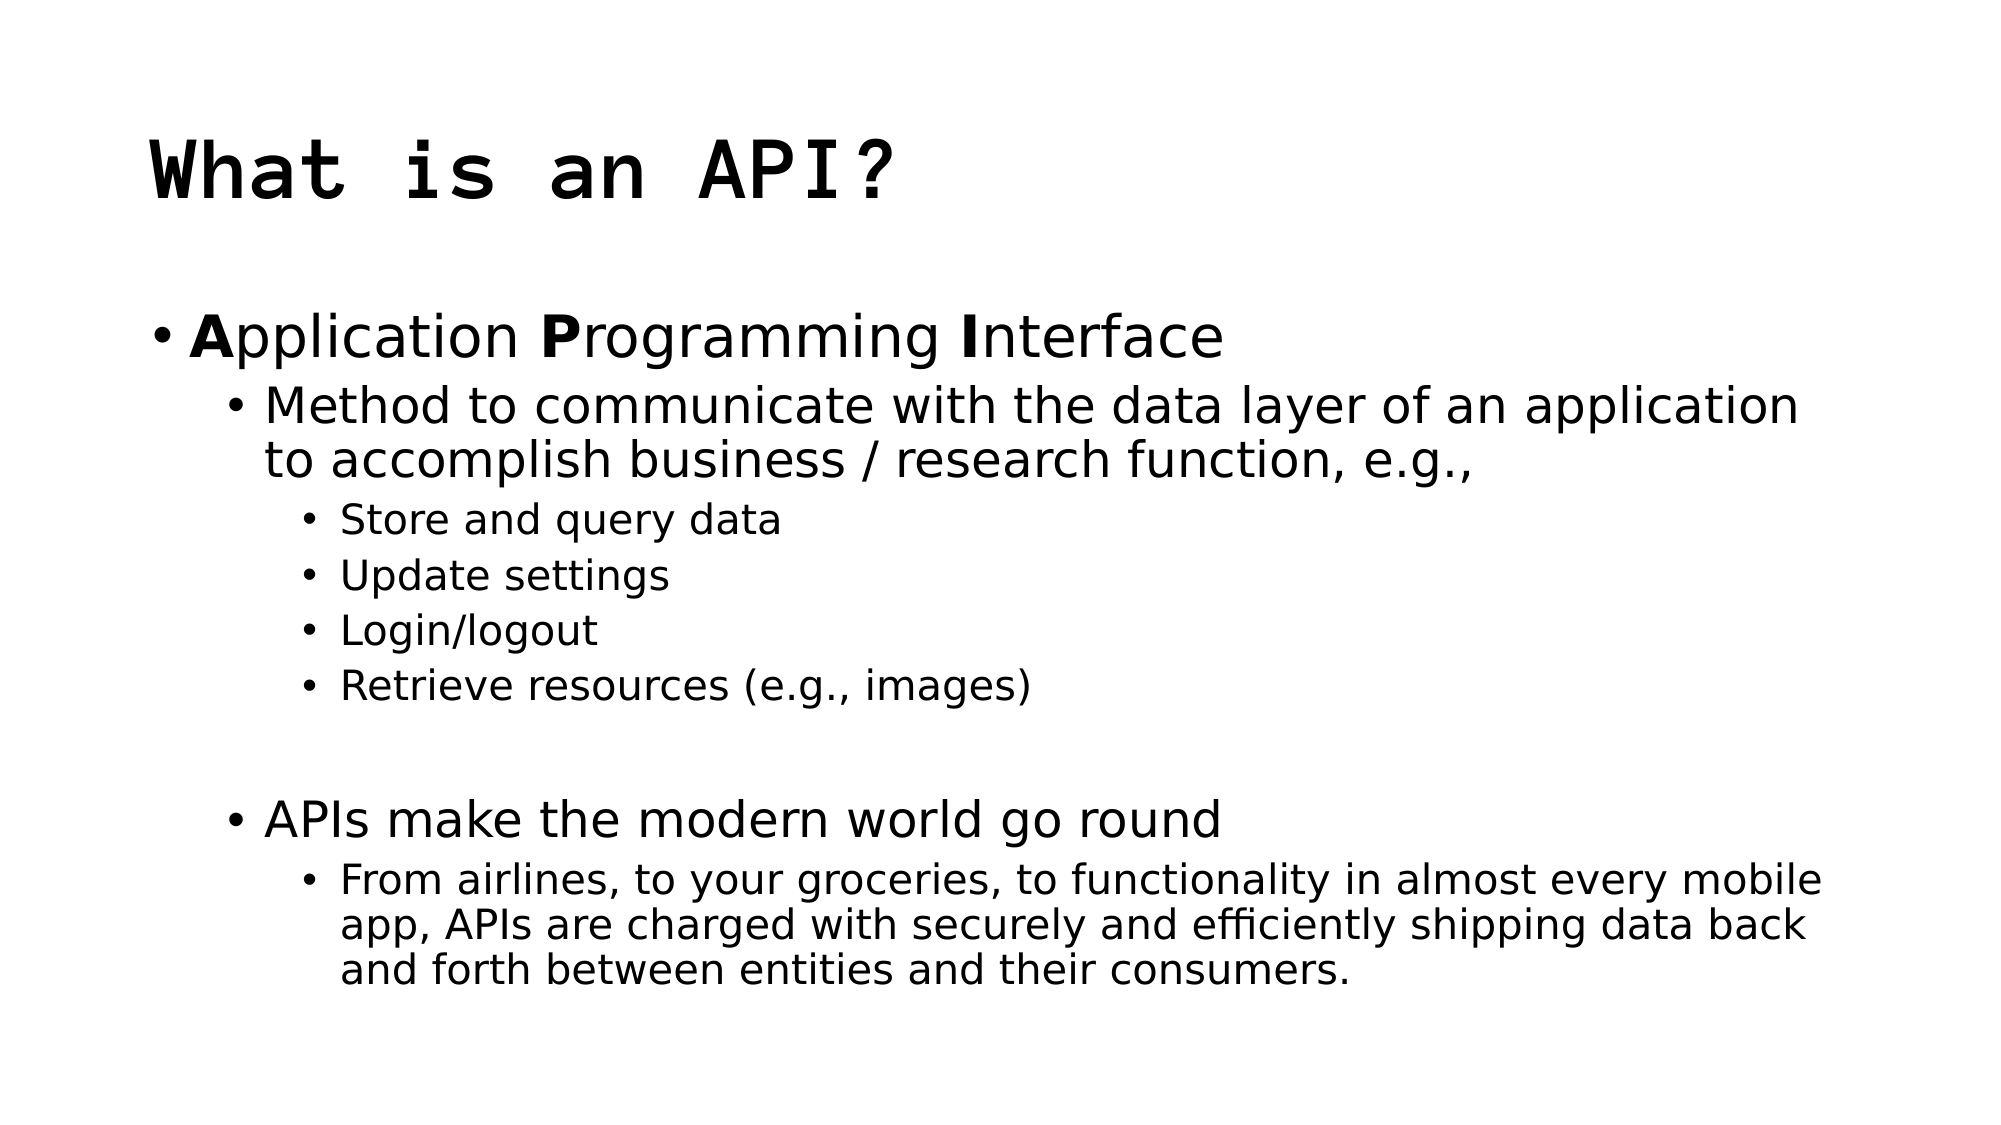

# What is an API?
Application Programming Interface
Method to communicate with the data layer of an application to accomplish business / research function, e.g.,
Store and query data
Update settings
Login/logout
Retrieve resources (e.g., images)

APIs make the modern world go round
From airlines, to your groceries, to functionality in almost every mobile app, APIs are charged with securely and efficiently shipping data back and forth between entities and their consumers.